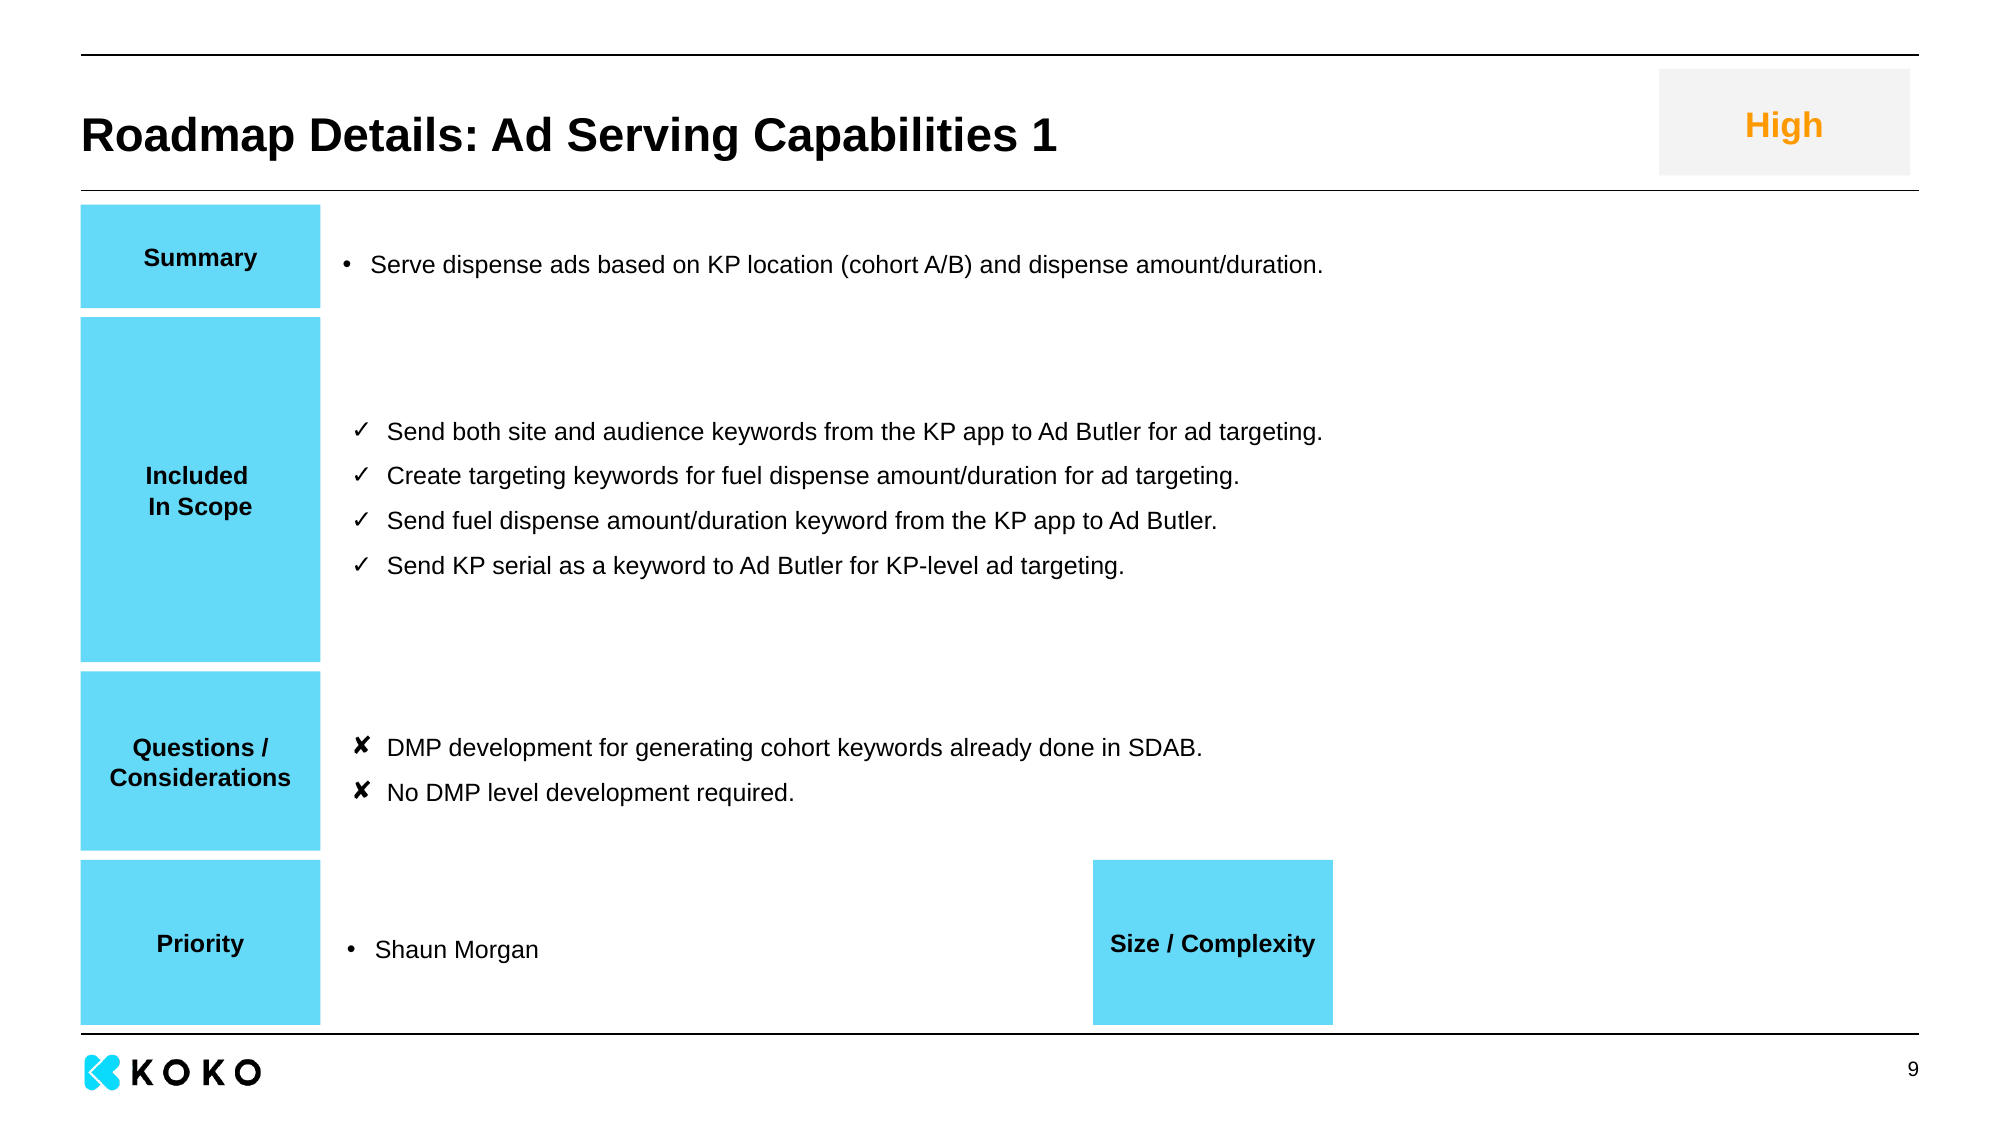

High
# Roadmap Details: Ad Serving Capabilities 1
Summary
Serve dispense ads based on KP location (cohort A/B) and dispense amount/duration.
Send both site and audience keywords from the KP app to Ad Butler for ad targeting.
Create targeting keywords for fuel dispense amount/duration for ad targeting.
Send fuel dispense amount/duration keyword from the KP app to Ad Butler.
Send KP serial as a keyword to Ad Butler for KP-level ad targeting.
Included
In Scope
Questions / Considerations
DMP development for generating cohort keywords already done in SDAB.
No DMP level development required.
Priority
Shaun Morgan
Size / Complexity

9